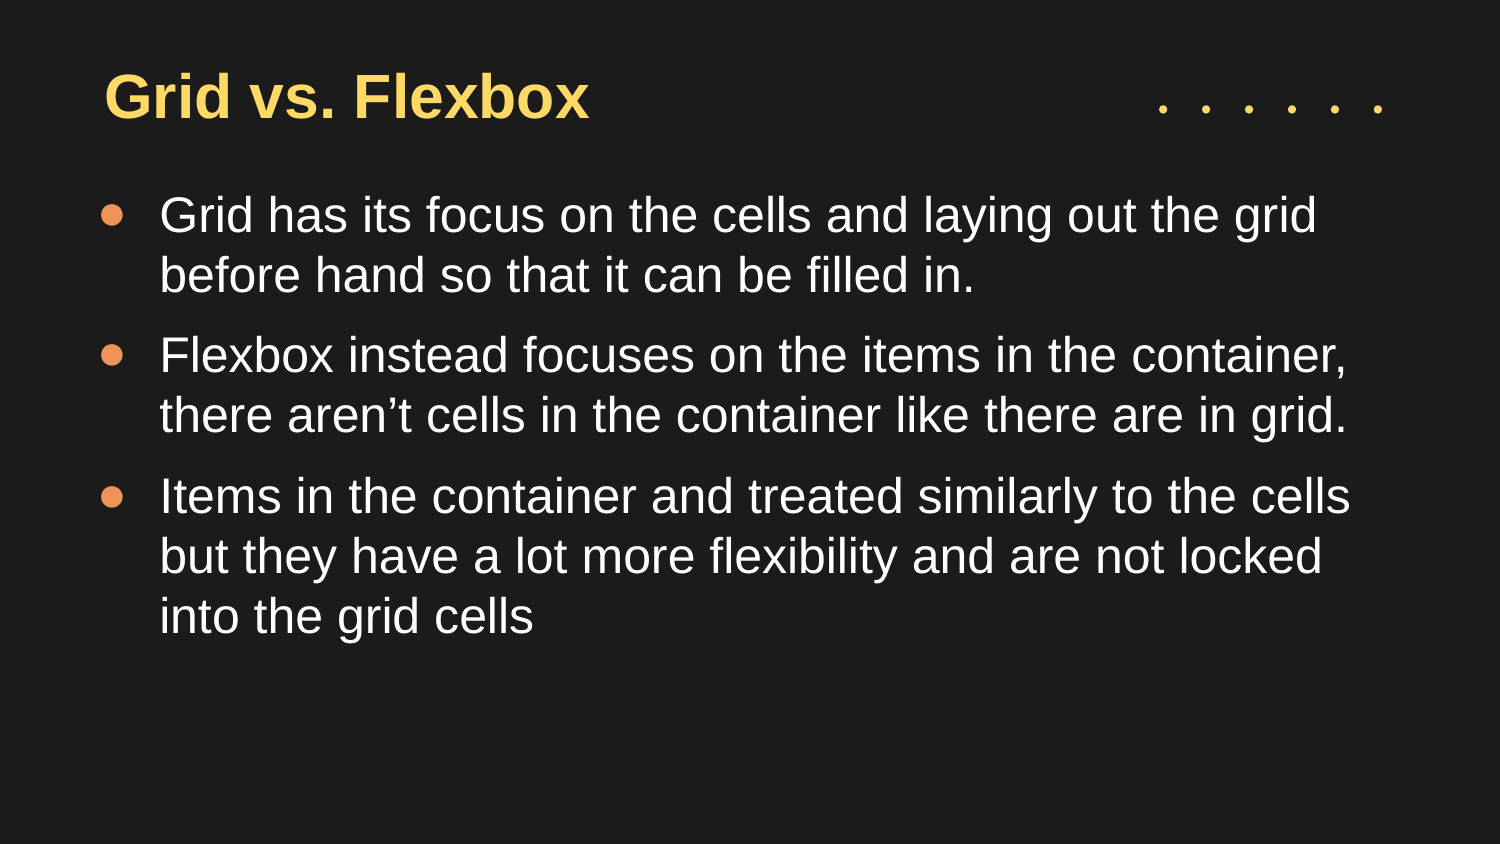

# Grid vs. Flexbox
Grid has its focus on the cells and laying out the grid before hand so that it can be filled in.
Flexbox instead focuses on the items in the container, there aren’t cells in the container like there are in grid.
Items in the container and treated similarly to the cells but they have a lot more flexibility and are not locked into the grid cells